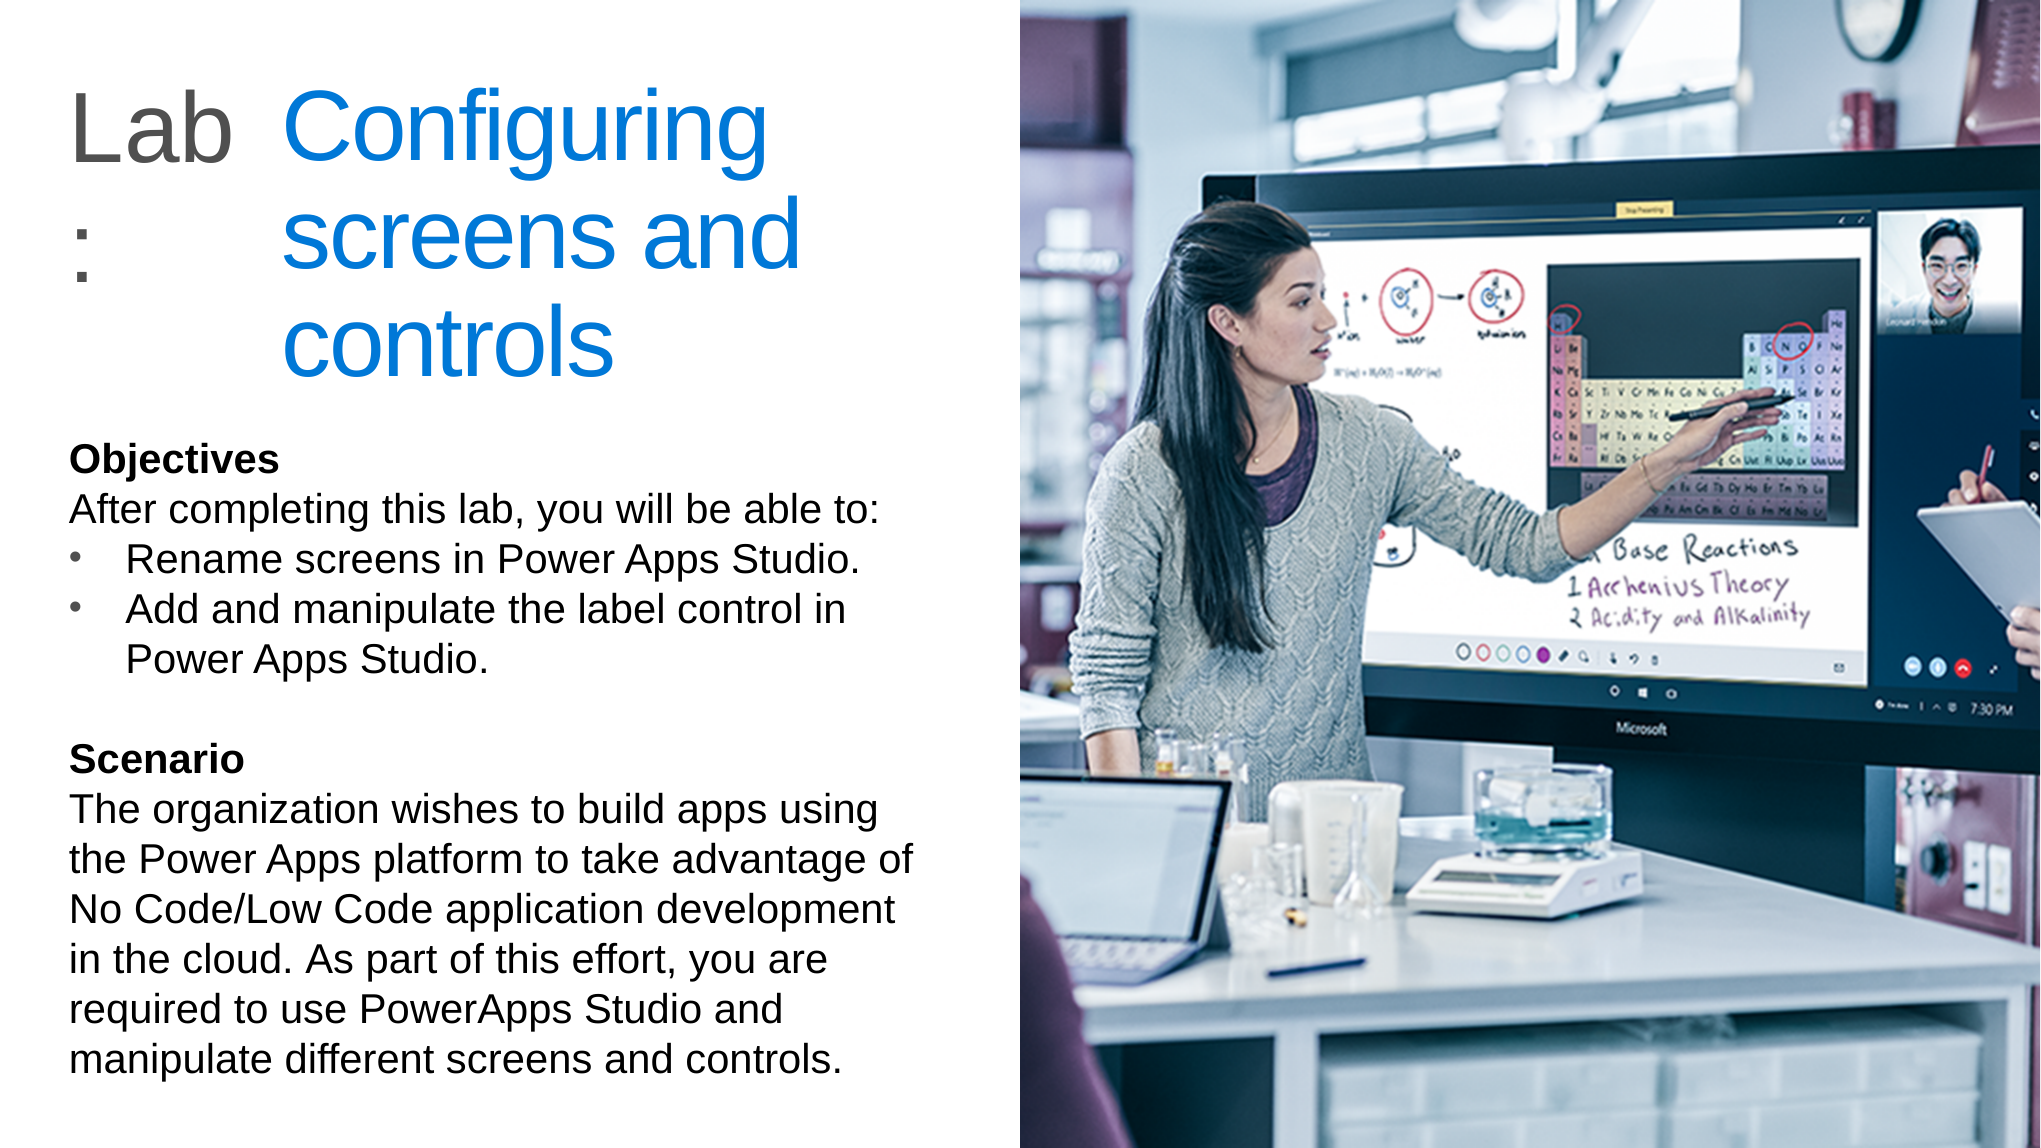

Configuring screens and controls
Objectives
After completing this lab, you will be able to:
Rename screens in Power Apps Studio.
Add and manipulate the label control in Power Apps Studio.

Scenario
The organization wishes to build apps using the Power Apps platform to take advantage of No Code/Low Code application development in the cloud. As part of this effort, you are required to use PowerApps Studio and manipulate different screens and controls.